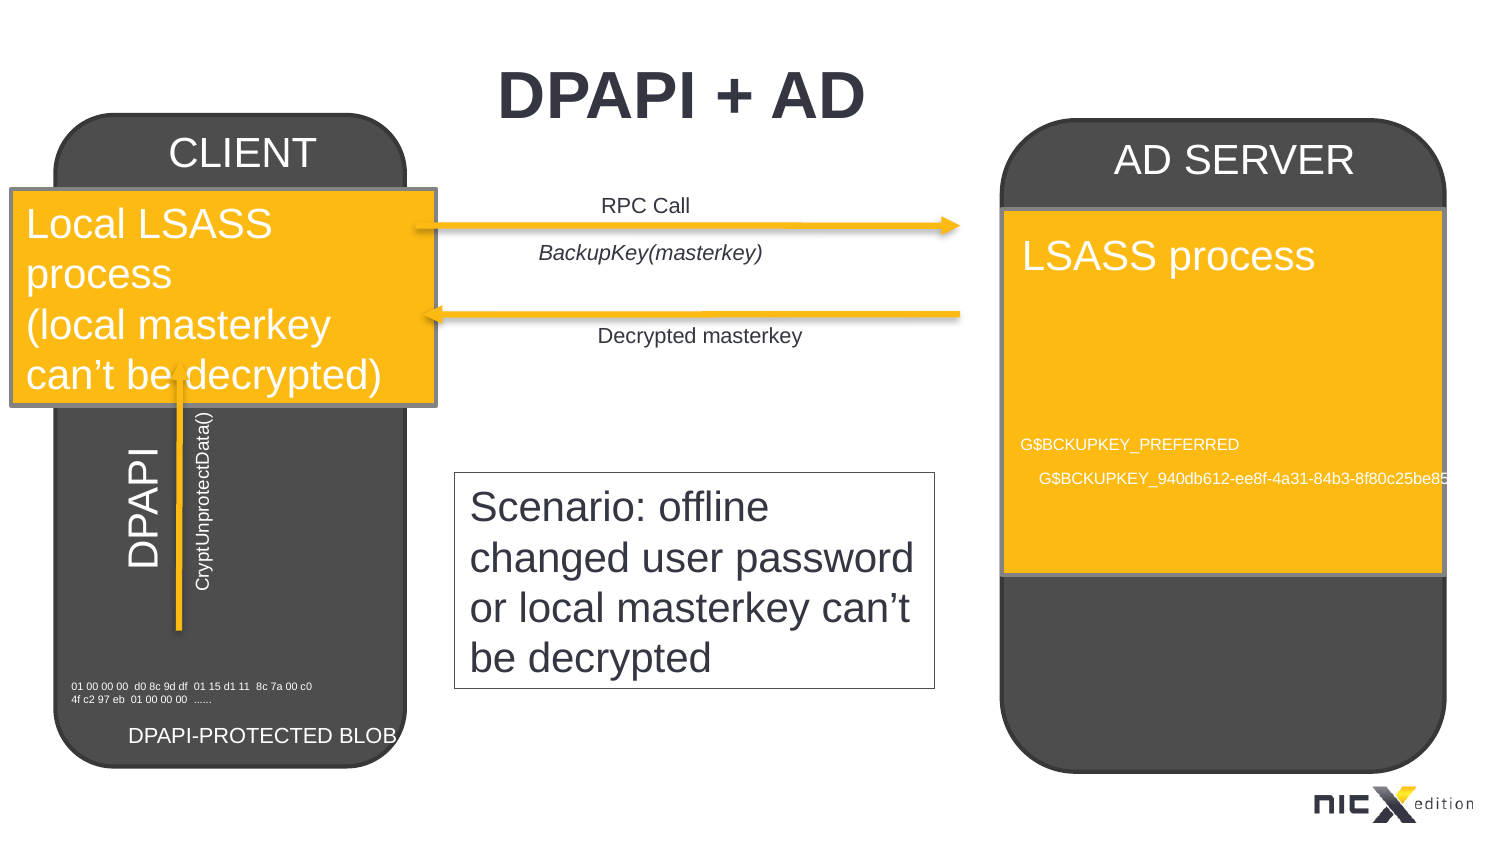

DPAPI + AD

CLIENT

AD SERVER
RPC Call
Local LSASS process
(local masterkey can’t be decrypted)

LSASS process
BackupKey(masterkey)
Decrypted masterkey
G$BCKUPKEY_PREFERRED
G$BCKUPKEY_940db612-ee8f-4a31-84b3-8f80c25be855
Scenario: offline changed user password or local masterkey can’t be decrypted
DPAPI
CryptUnprotectData()
01 00 00 00  d0 8c 9d df  01 15 d1 11  8c 7a 00 c0
4f c2 97 eb  01 00 00 00  ......
DPAPI-PROTECTED BLOB